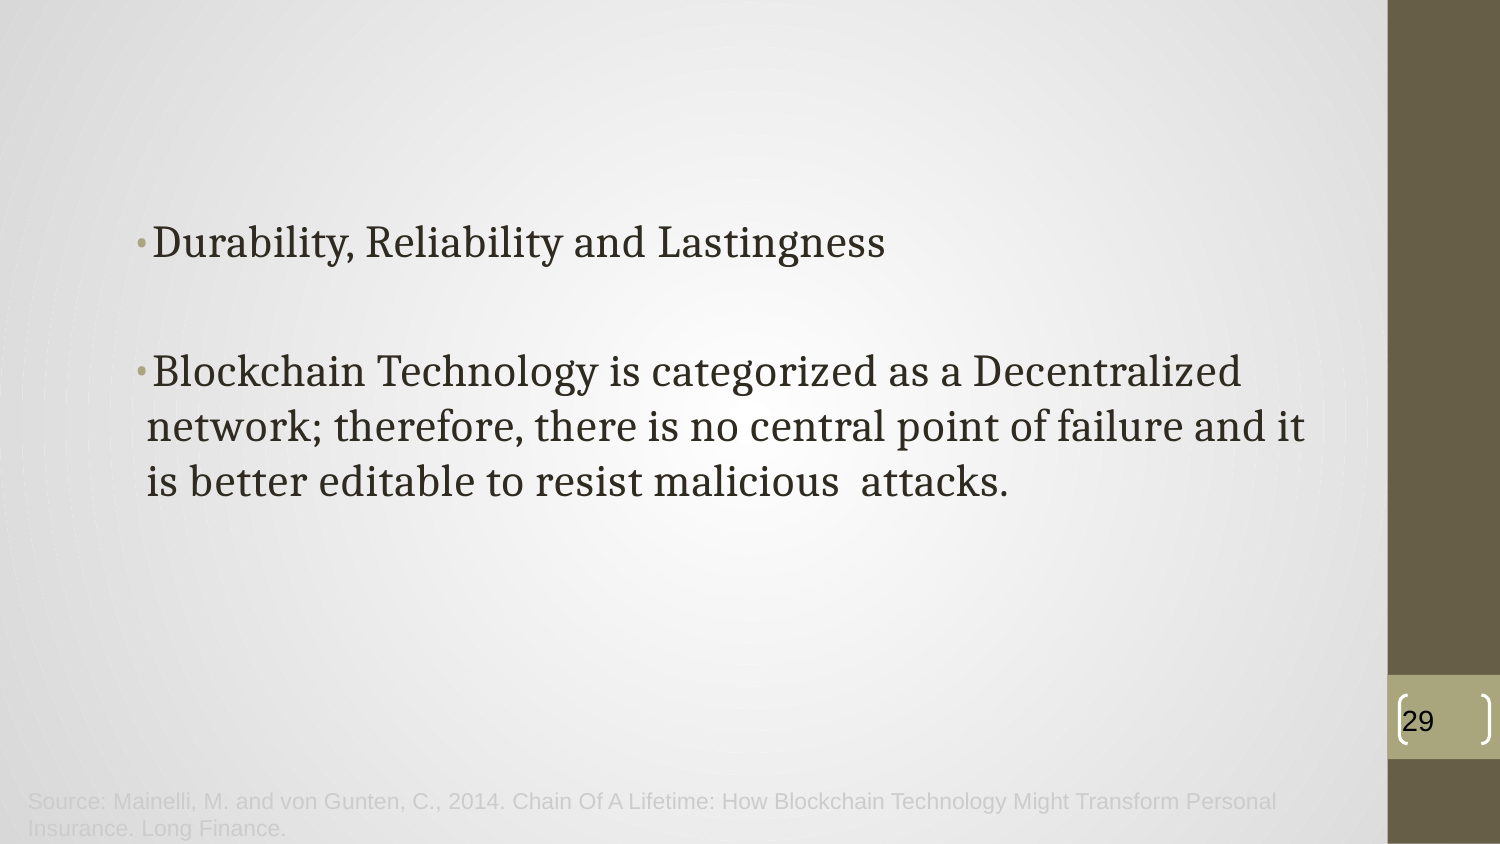

Durability, Reliability and Lastingness

Blockchain Technology is categorized as a Decentralized network; therefore, there is no central point of failure and it is better editable to resist malicious  attacks.
29
Source: Mainelli, M. and von Gunten, C., 2014. Chain Of A Lifetime: How Blockchain Technology Might Transform Personal Insurance. Long Finance.